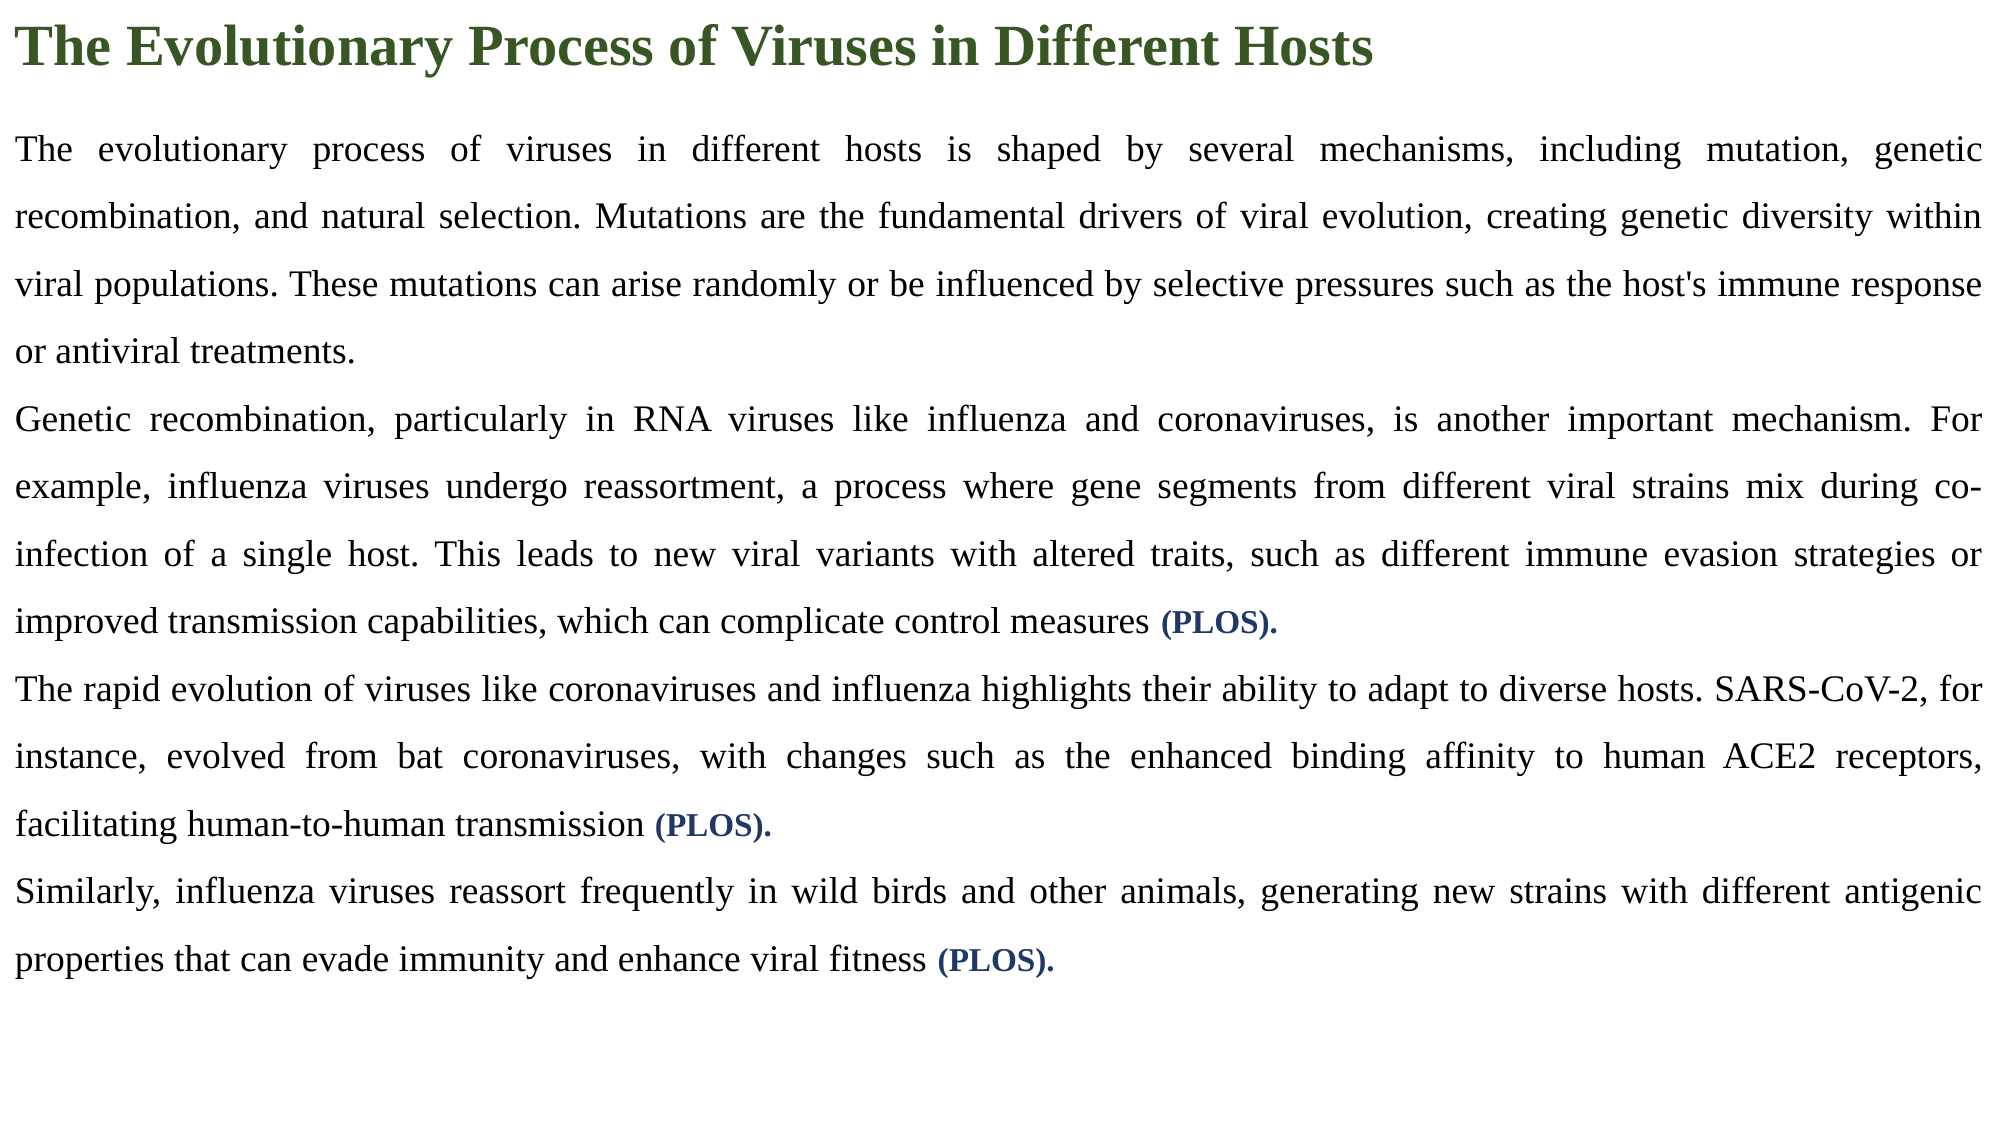

The Evolutionary Process of Viruses in Different Hosts
The evolutionary process of viruses in different hosts is shaped by several mechanisms, including mutation, genetic recombination, and natural selection. Mutations are the fundamental drivers of viral evolution, creating genetic diversity within viral populations. These mutations can arise randomly or be influenced by selective pressures such as the host's immune response or antiviral treatments.
Genetic recombination, particularly in RNA viruses like influenza and coronaviruses, is another important mechanism. For example, influenza viruses undergo reassortment, a process where gene segments from different viral strains mix during co-infection of a single host. This leads to new viral variants with altered traits, such as different immune evasion strategies or improved transmission capabilities, which can complicate control measures​ (PLOS).
The rapid evolution of viruses like coronaviruses and influenza highlights their ability to adapt to diverse hosts. SARS-CoV-2, for instance, evolved from bat coronaviruses, with changes such as the enhanced binding affinity to human ACE2 receptors, facilitating human-to-human transmission​ (PLOS).
Similarly, influenza viruses reassort frequently in wild birds and other animals, generating new strains with different antigenic properties that can evade immunity and enhance viral fitness​ (PLOS).